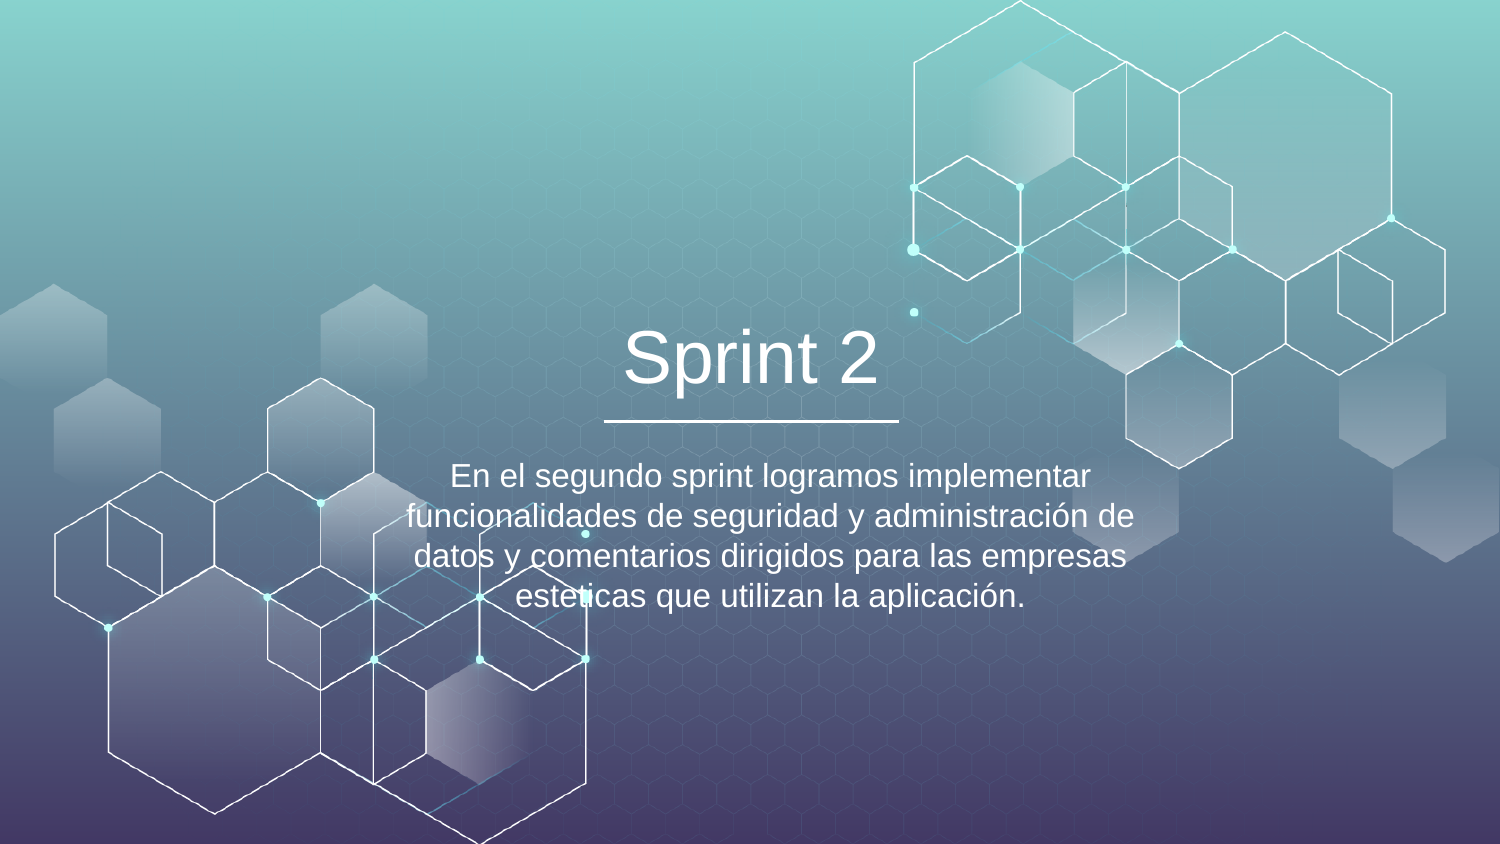

# Sprint 2
En el segundo sprint logramos implementar funcionalidades de seguridad y administración de datos y comentarios dirigidos para las empresas esteticas que utilizan la aplicación.